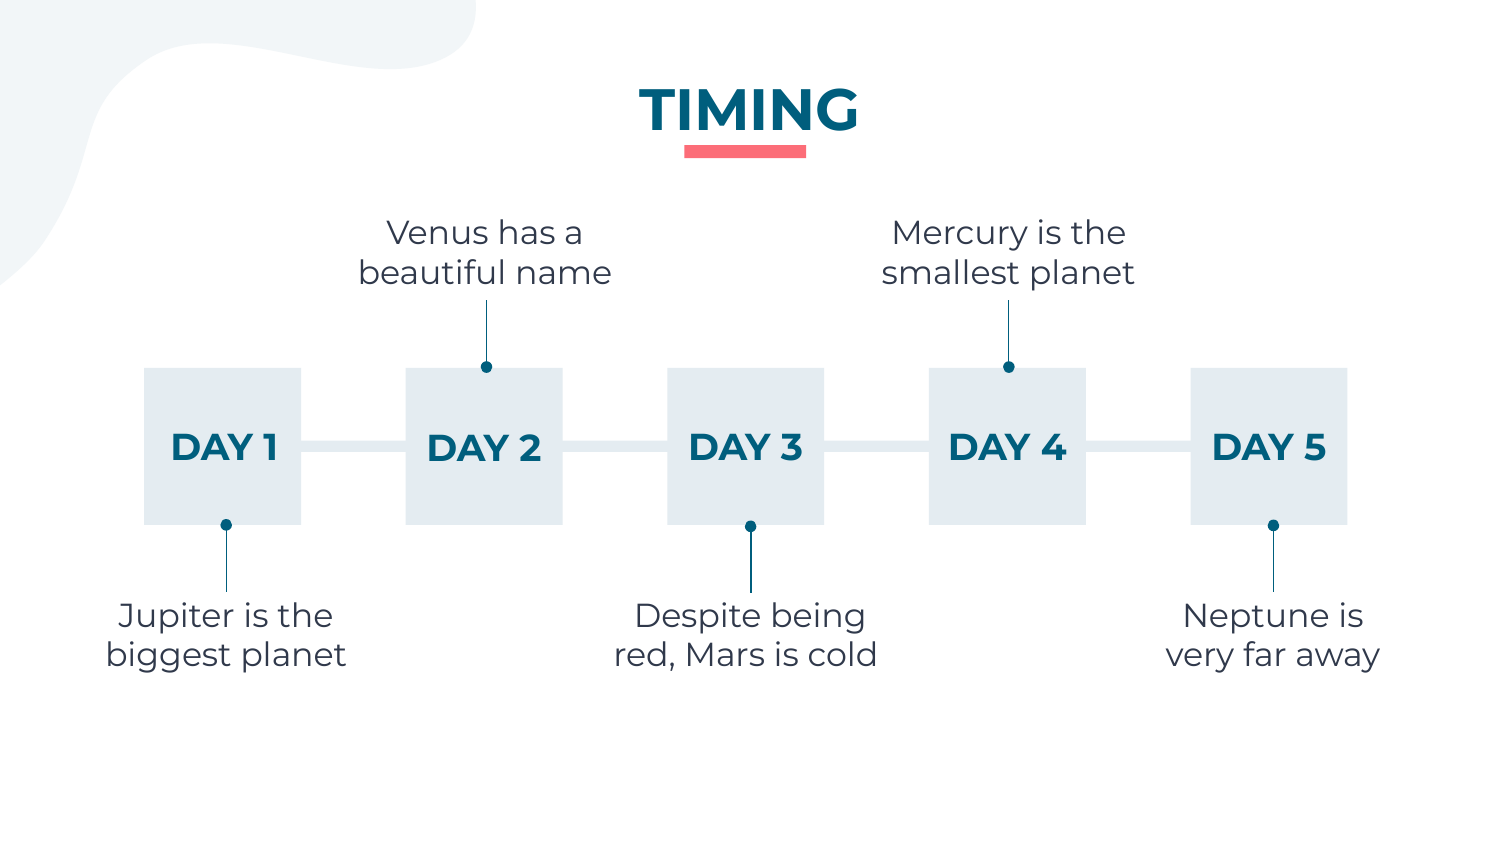

# TIMING

Mercury is the smallest planet
Venus has a beautiful name

DAY 1

DAY 2

DAY 3

DAY 4

DAY 5

Neptune is very far away
Despite being red, Mars is cold
Jupiter is the biggest planet